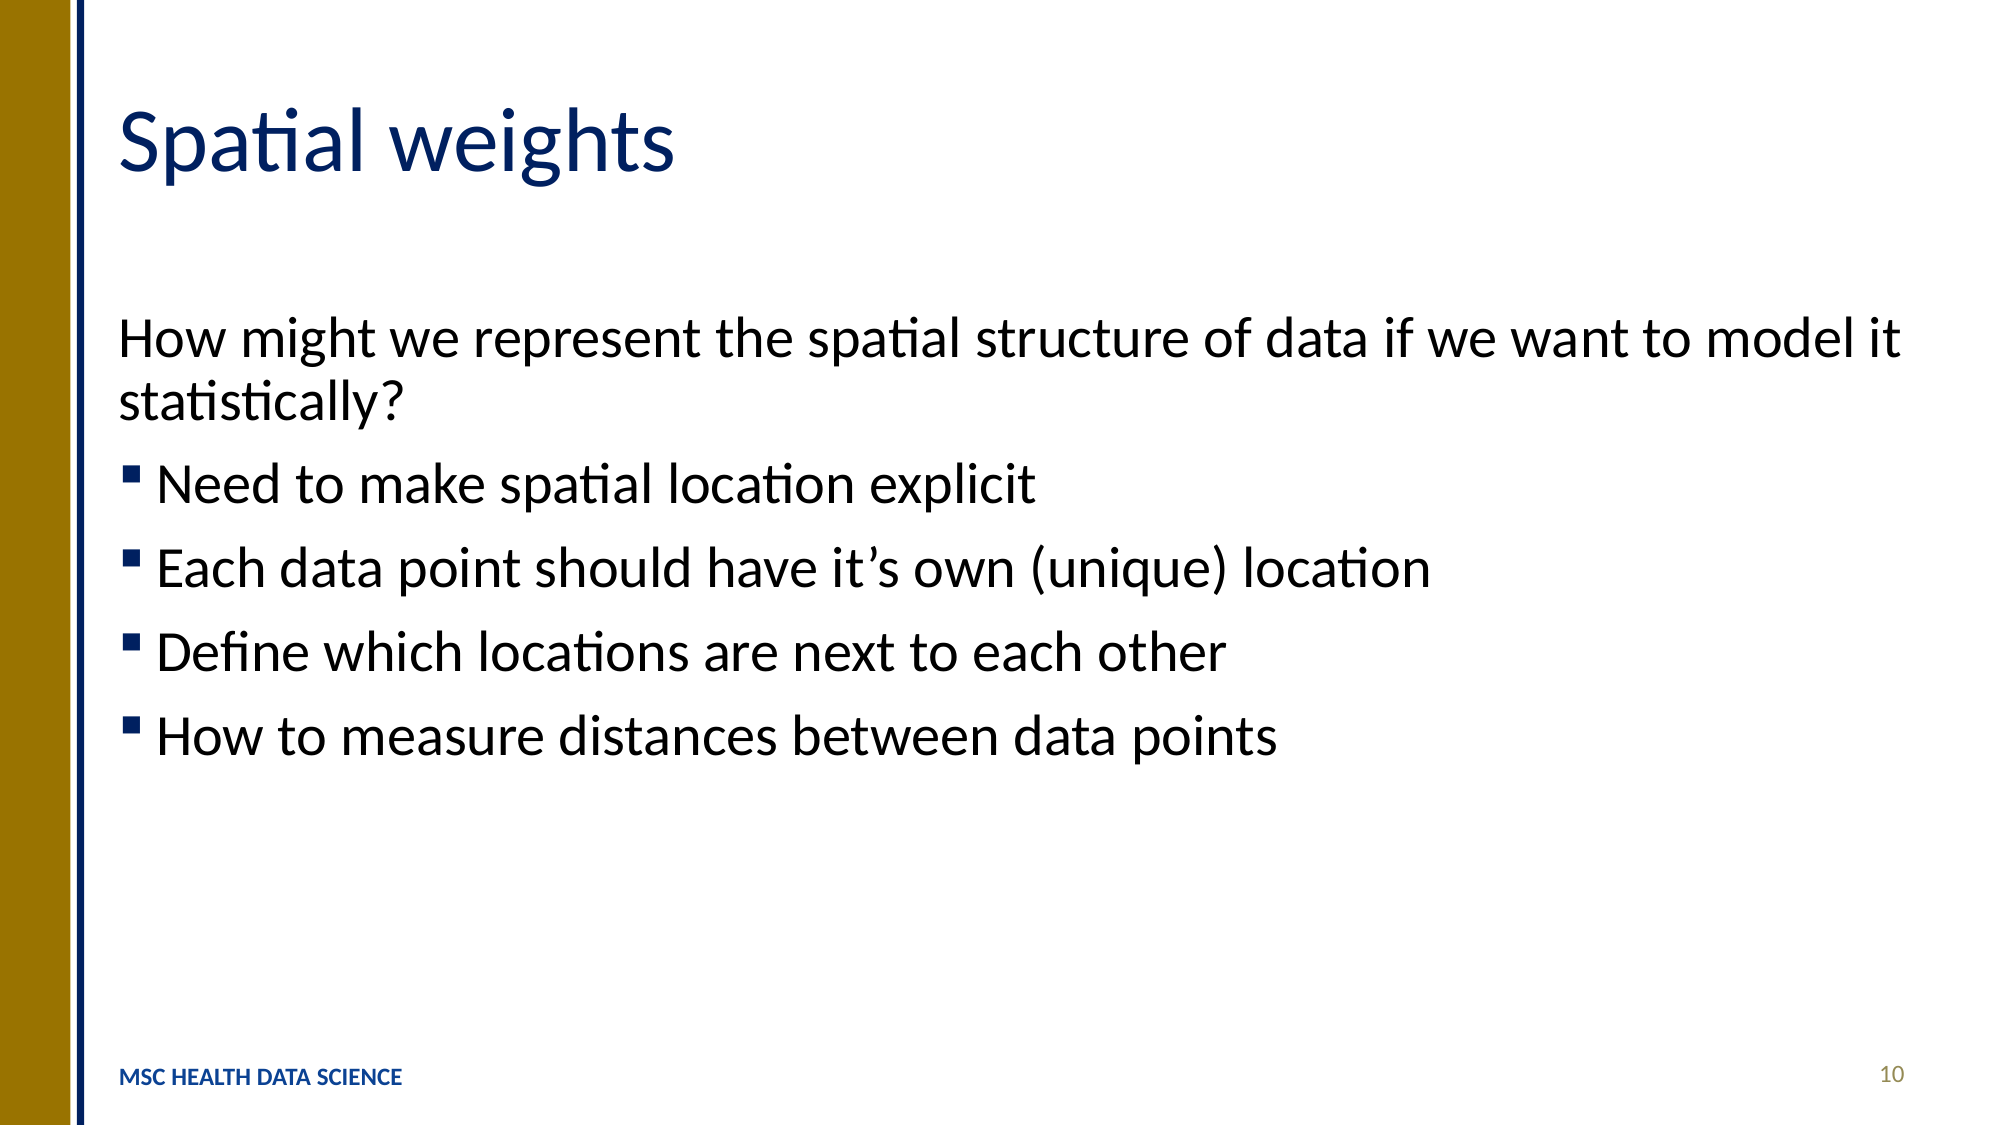

# Spatial weights
How might we represent the spatial structure of data if we want to model it statistically?
Need to make spatial location explicit
Each data point should have it’s own (unique) location
Define which locations are next to each other
How to measure distances between data points
10
MSC HEALTH DATA SCIENCE